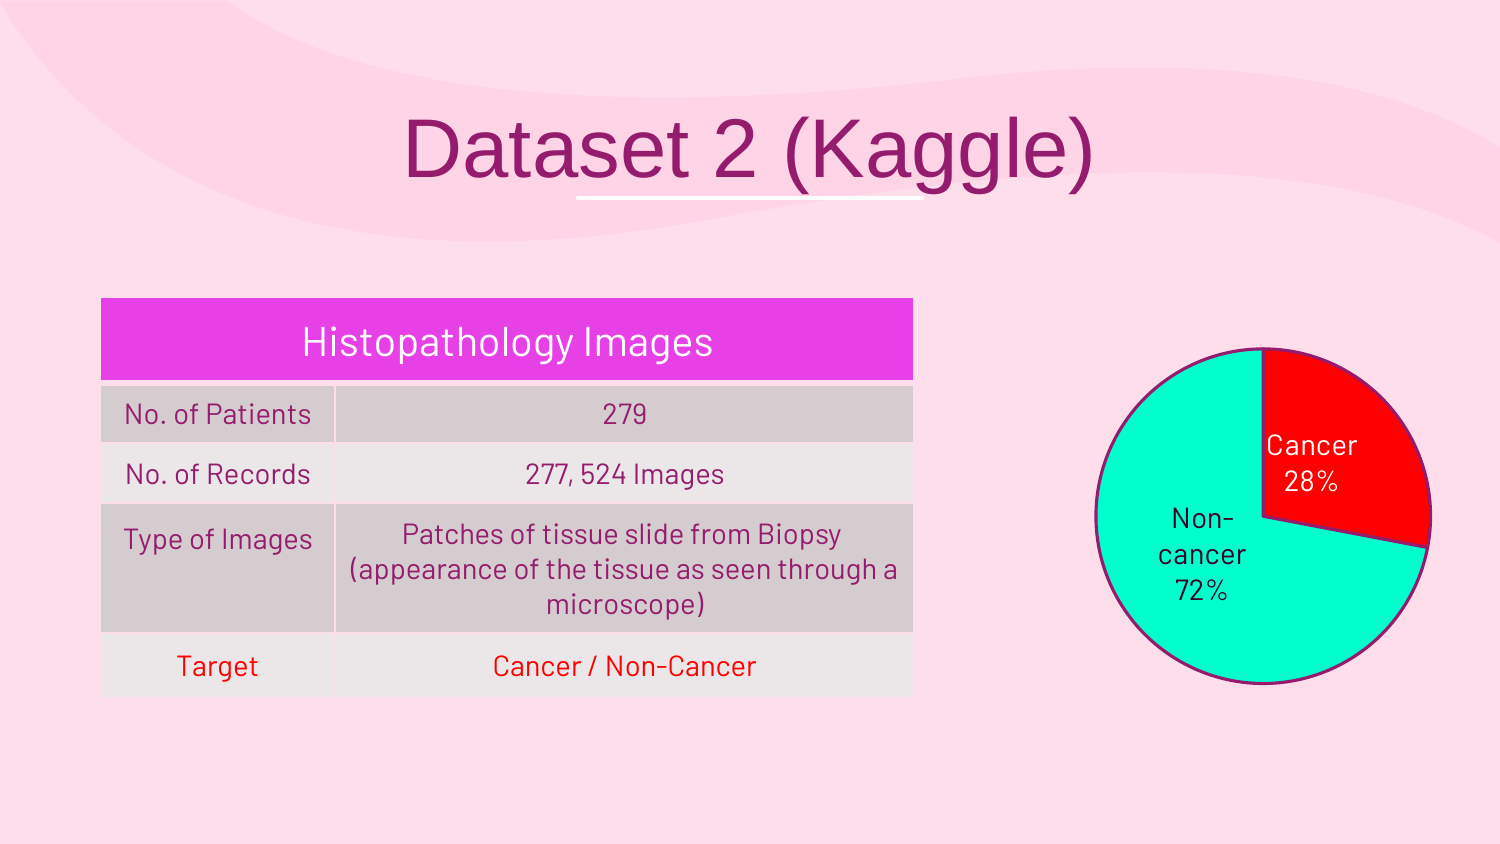

# Dataset 2 (Kaggle)

### Chart

| Category |
|---|
| Histopathology Images |  |
| --- | --- |
| No. of Patients | 279 |
| No. of Records | 277, 524 Images |
| Type of Images | Patches of tissue slide from Biopsy (appearance of the tissue as seen through a microscope) |
| Target | Cancer / Non-Cancer |

### Chart

| Category | Percentage  |
|---|---|
| Presence of CV Diseases | 0.28 |
| Absence of CV Diseases | 0.72 |